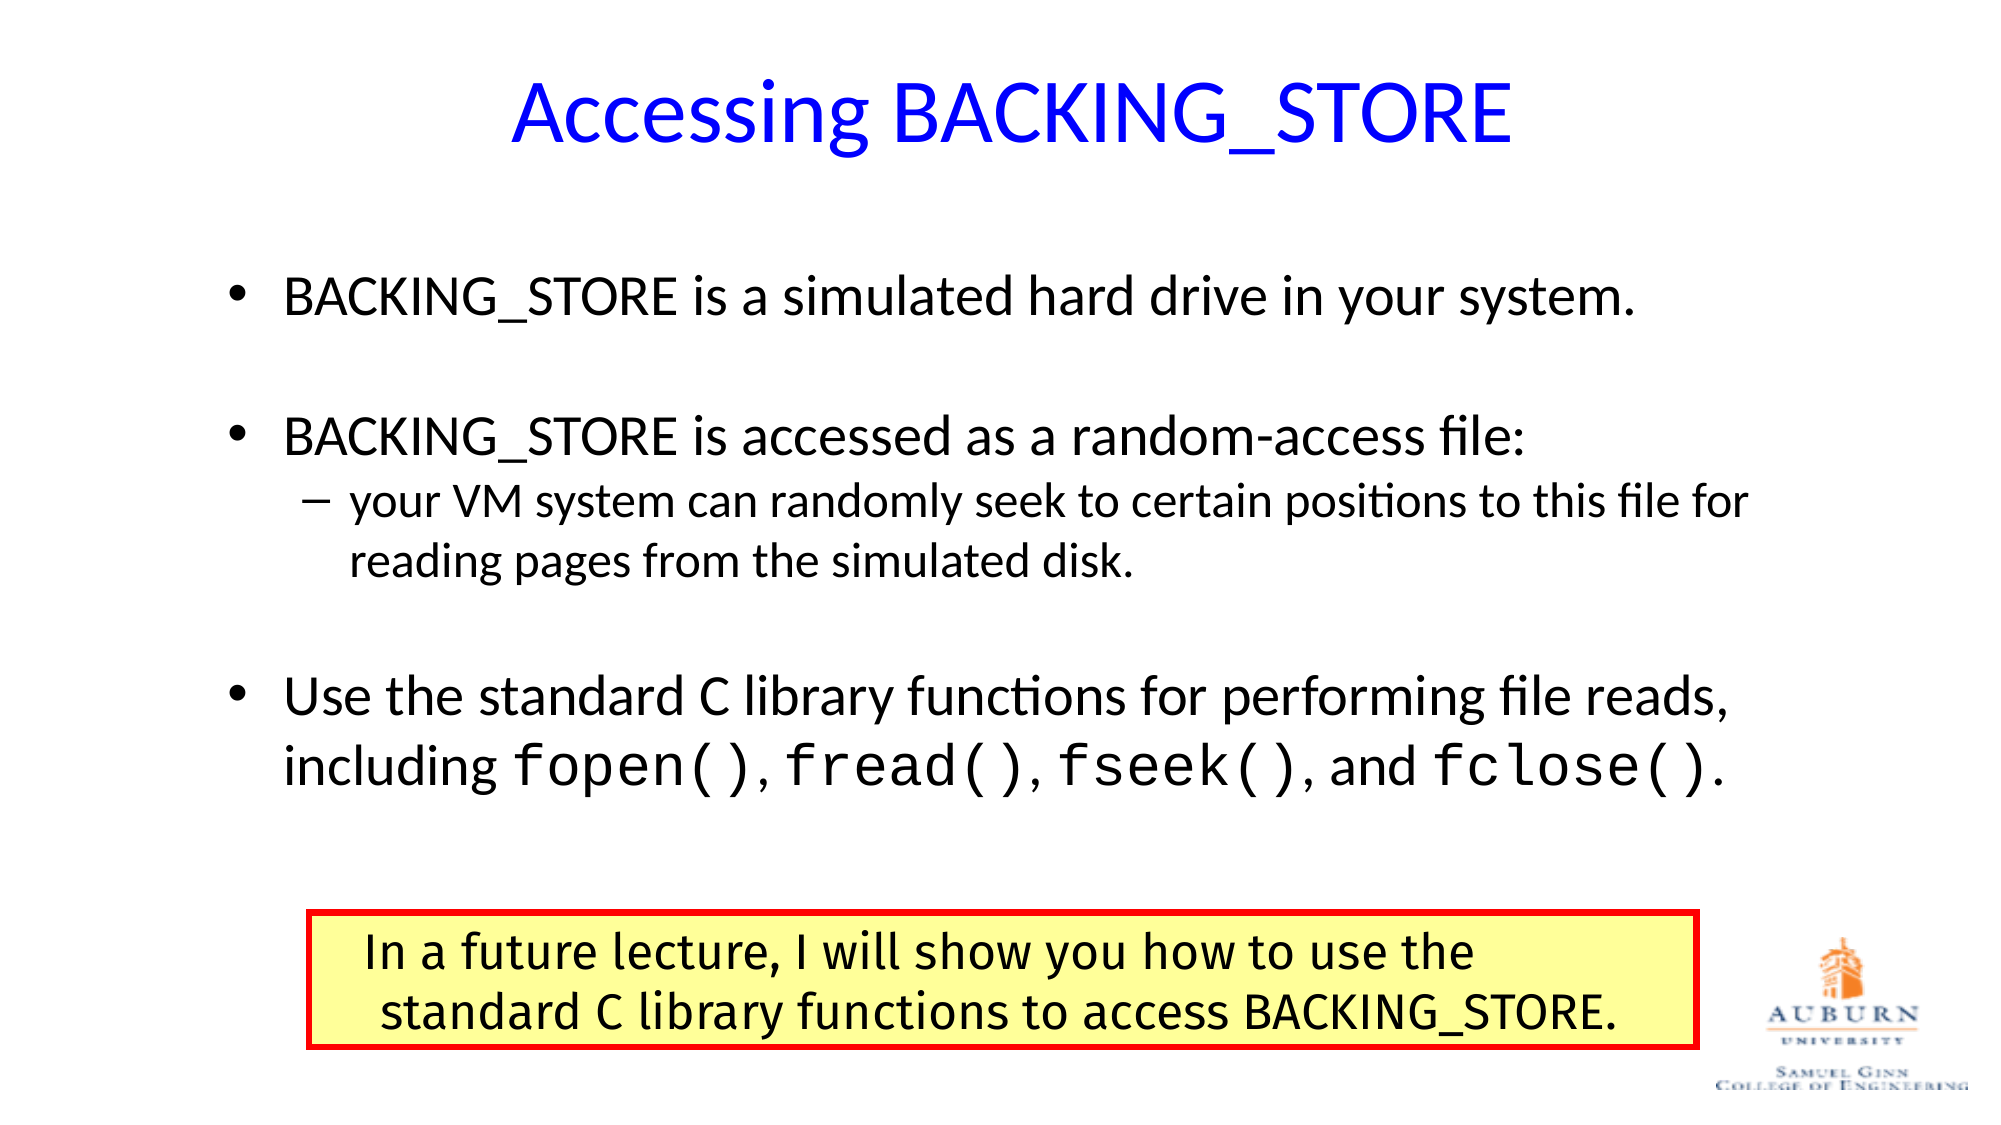

# Accessing BACKING_STORE
BACKING_STORE is a simulated hard drive in your system.

BACKING_STORE is accessed as a random-access file:
your VM system can randomly seek to certain positions to this file for reading pages from the simulated disk.

Use the standard C library functions for performing file reads, including fopen(), fread(), fseek(), and fclose().

   In a future lecture, I will show you how to use the standard C library functions to access BACKING_STORE.